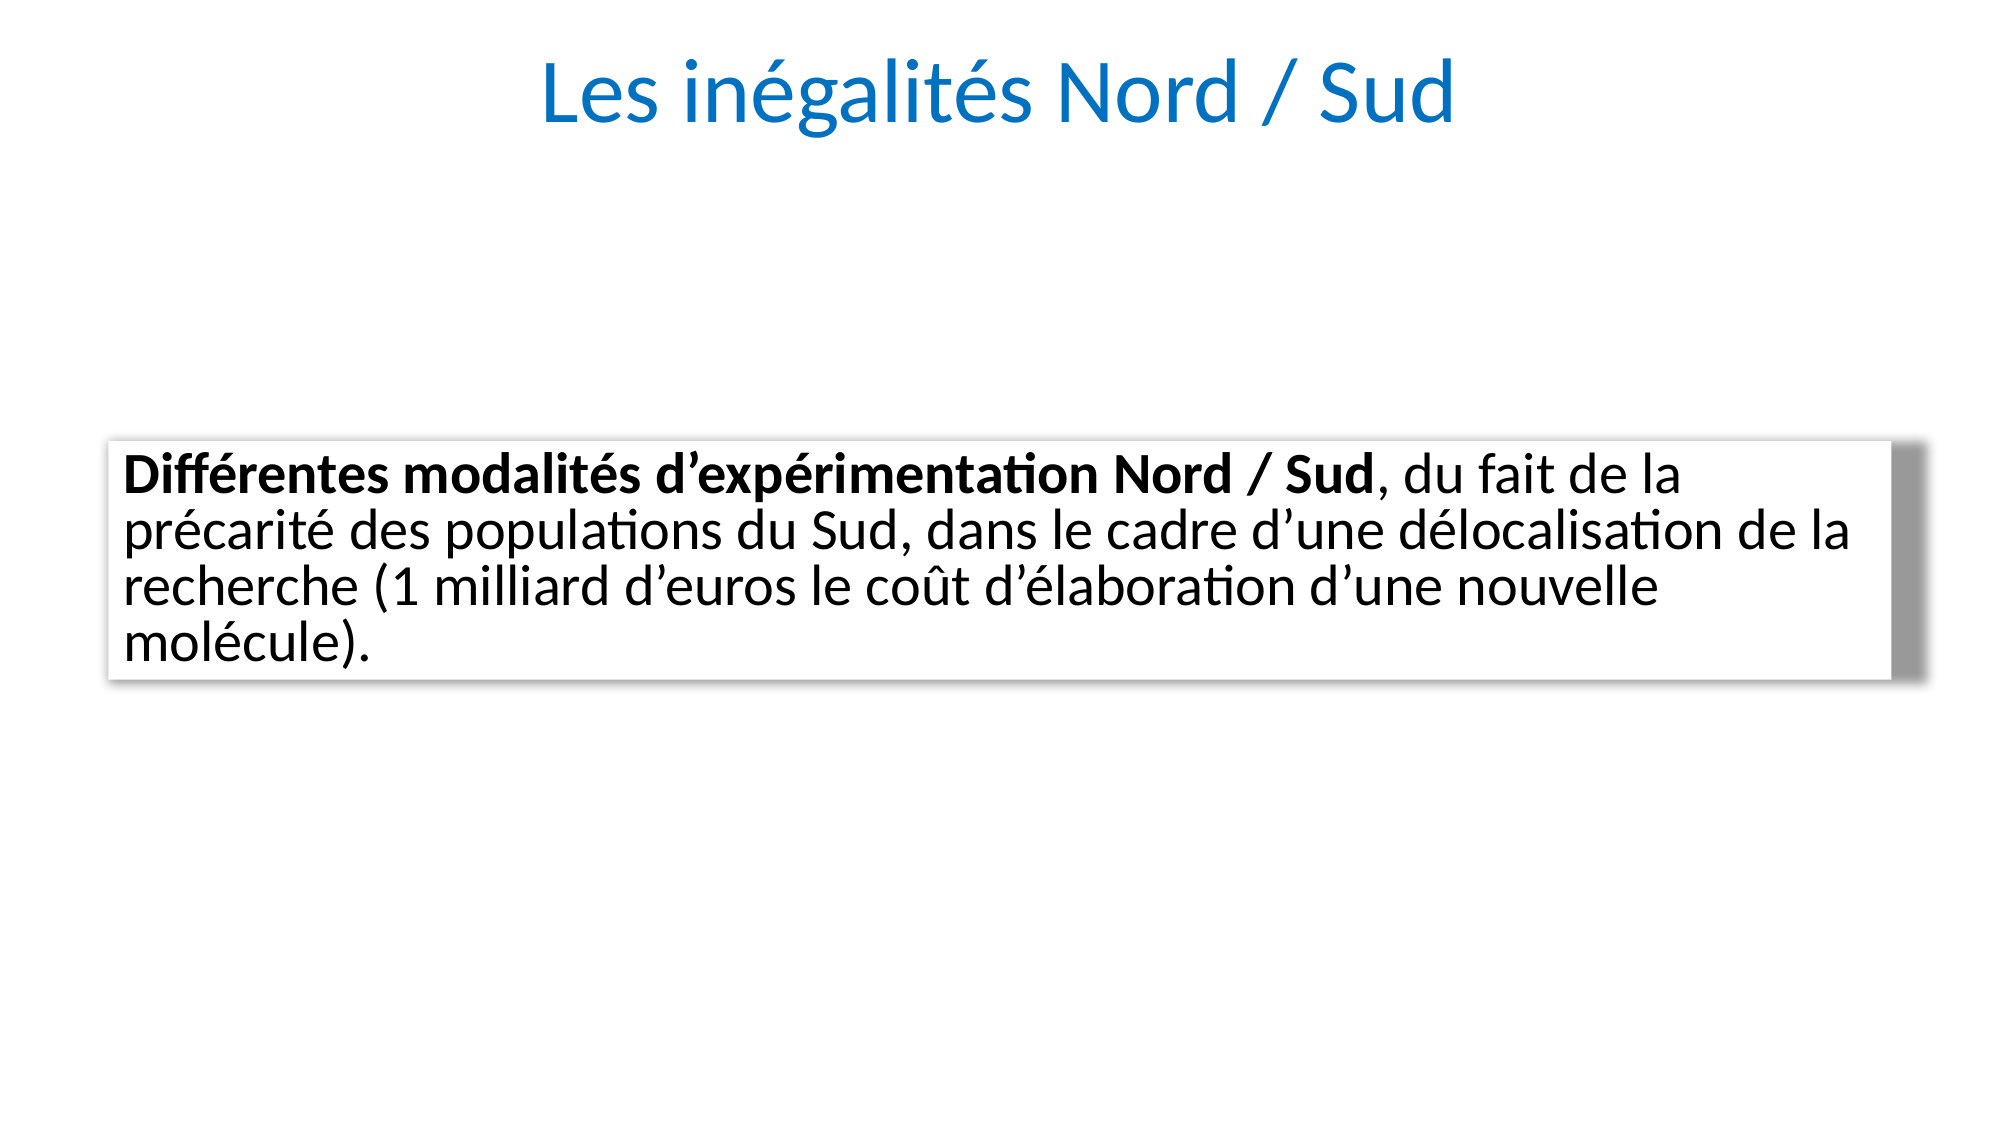

# Les inégalités Nord / Sud
Différentes modalités d’expérimentation Nord / Sud, du fait de la précarité des populations du Sud, dans le cadre d’une délocalisation de la recherche (1 milliard d’euros le coût d’élaboration d’une nouvelle molécule).